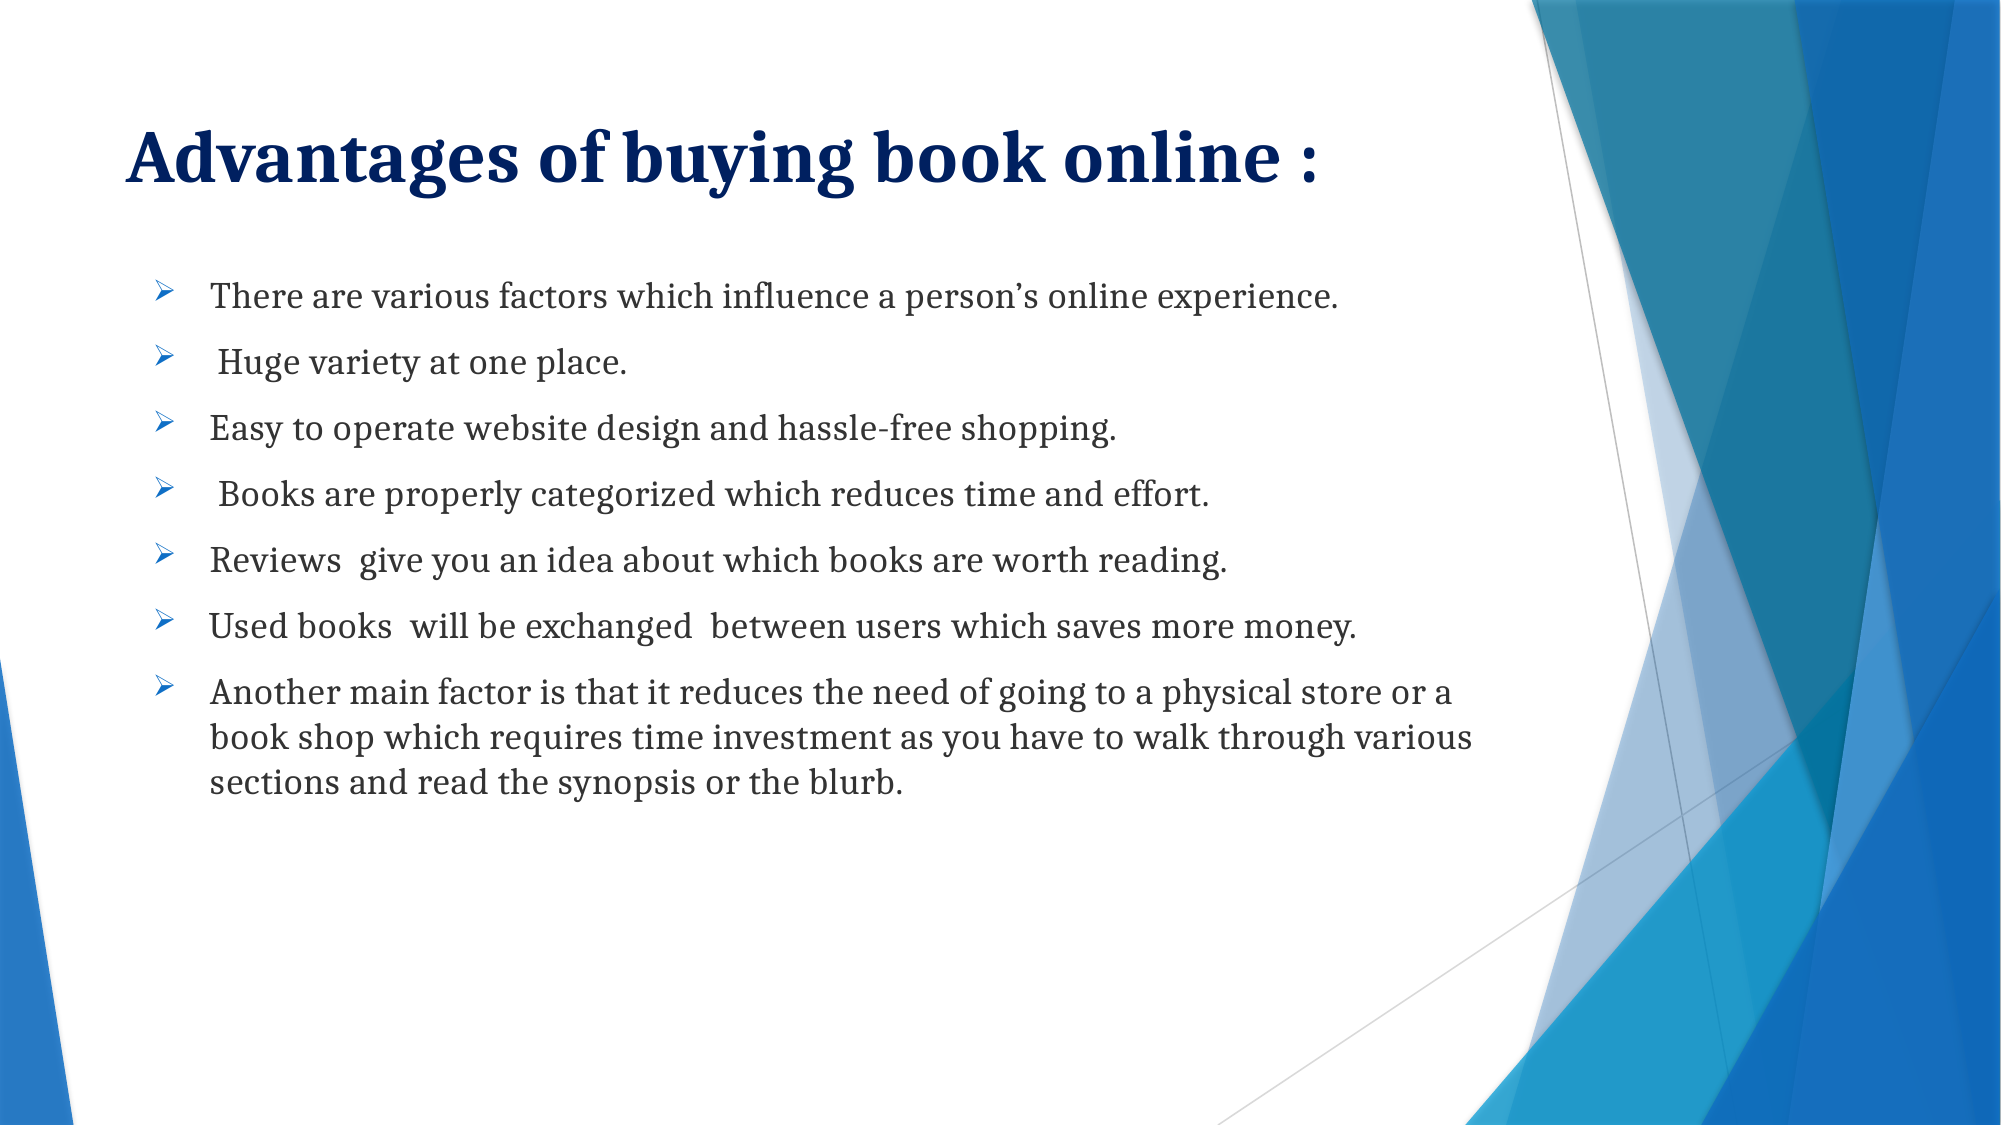

# Advantages of buying book online :
There are various factors which influence a person’s online experience.
 Huge variety at one place.
Easy to operate website design and hassle-free shopping.
 Books are properly categorized which reduces time and effort.
Reviews  give you an idea about which books are worth reading.
Used books  will be exchanged  between users which saves more money.
Another main factor is that it reduces the need of going to a physical store or a book shop which requires time investment as you have to walk through various sections and read the synopsis or the blurb.